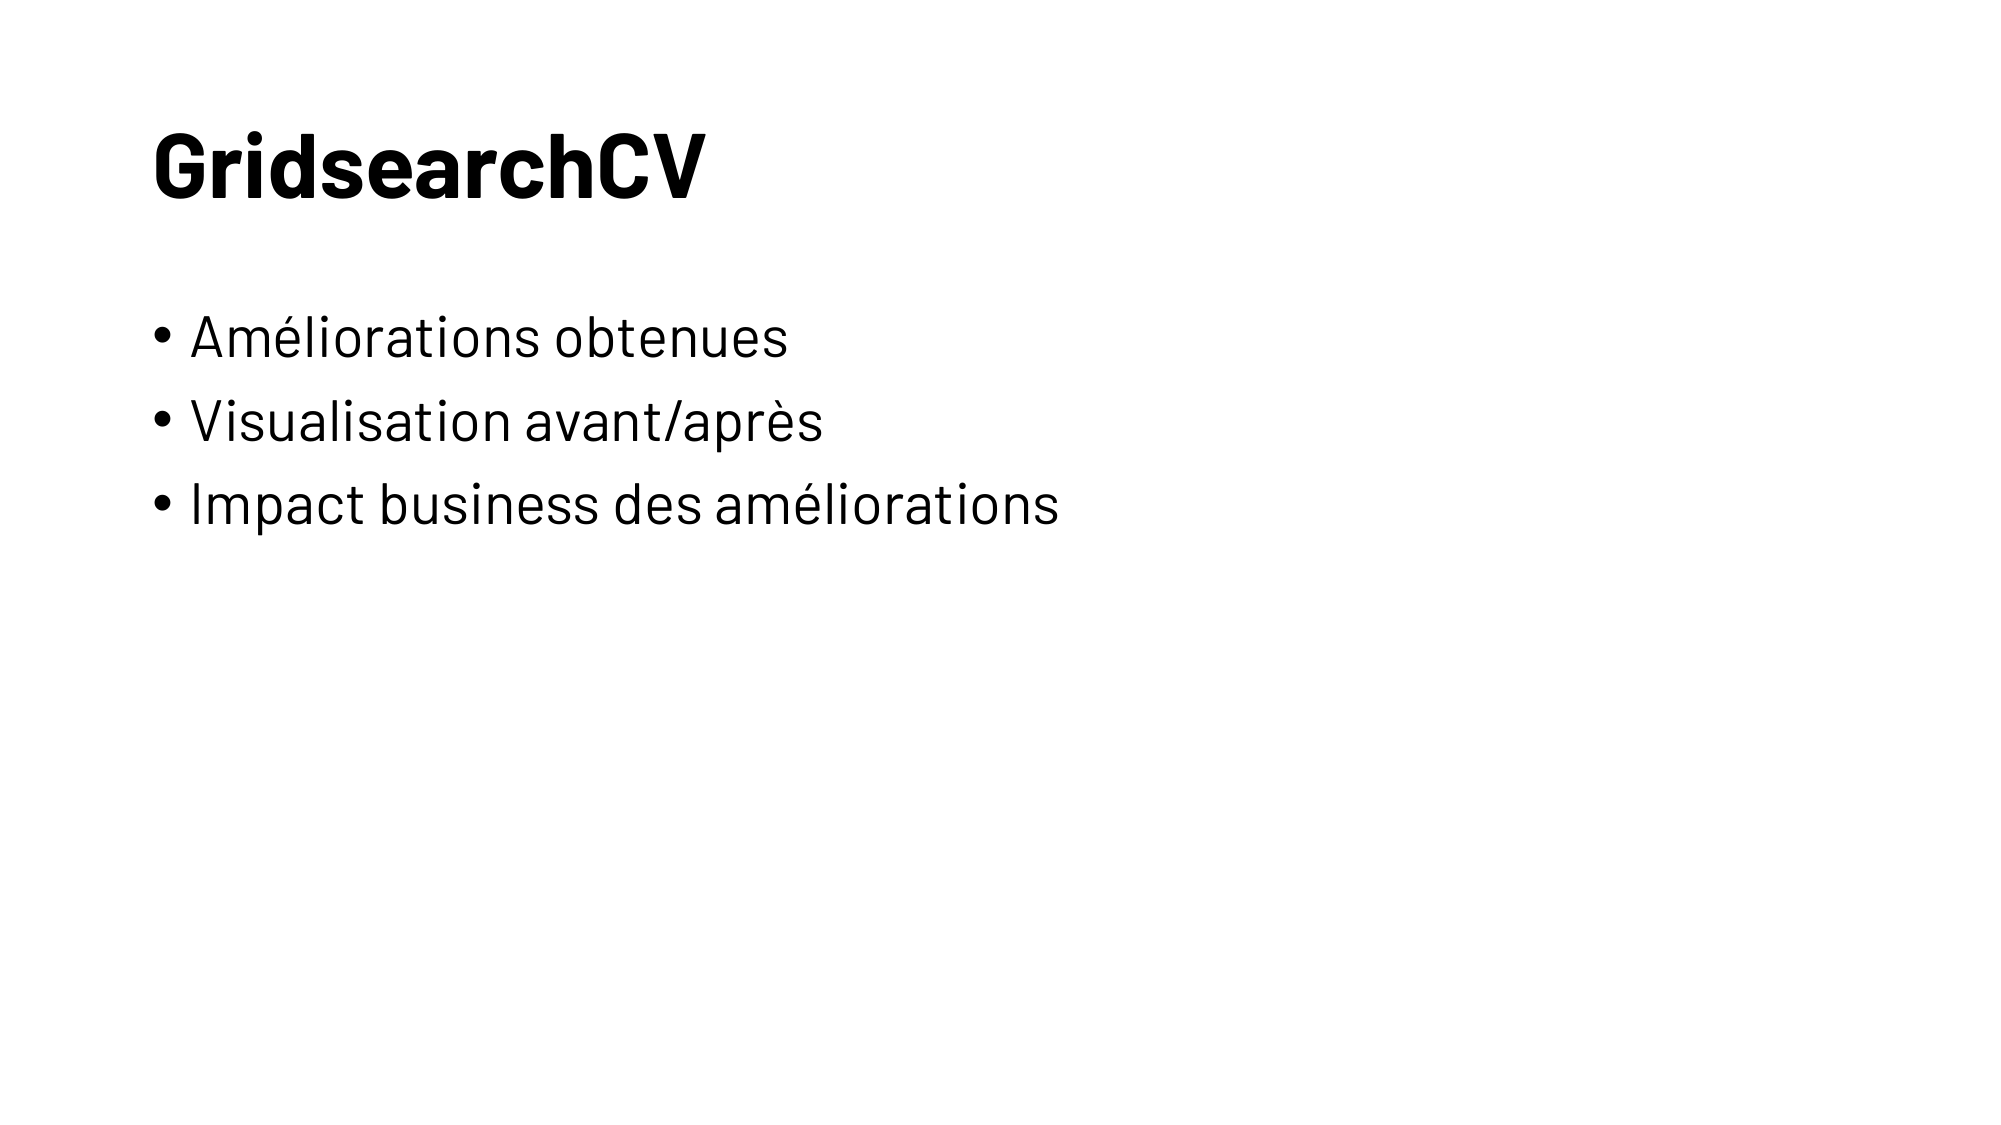

# GridsearchCV
Améliorations obtenues
Visualisation avant/après
Impact business des améliorations